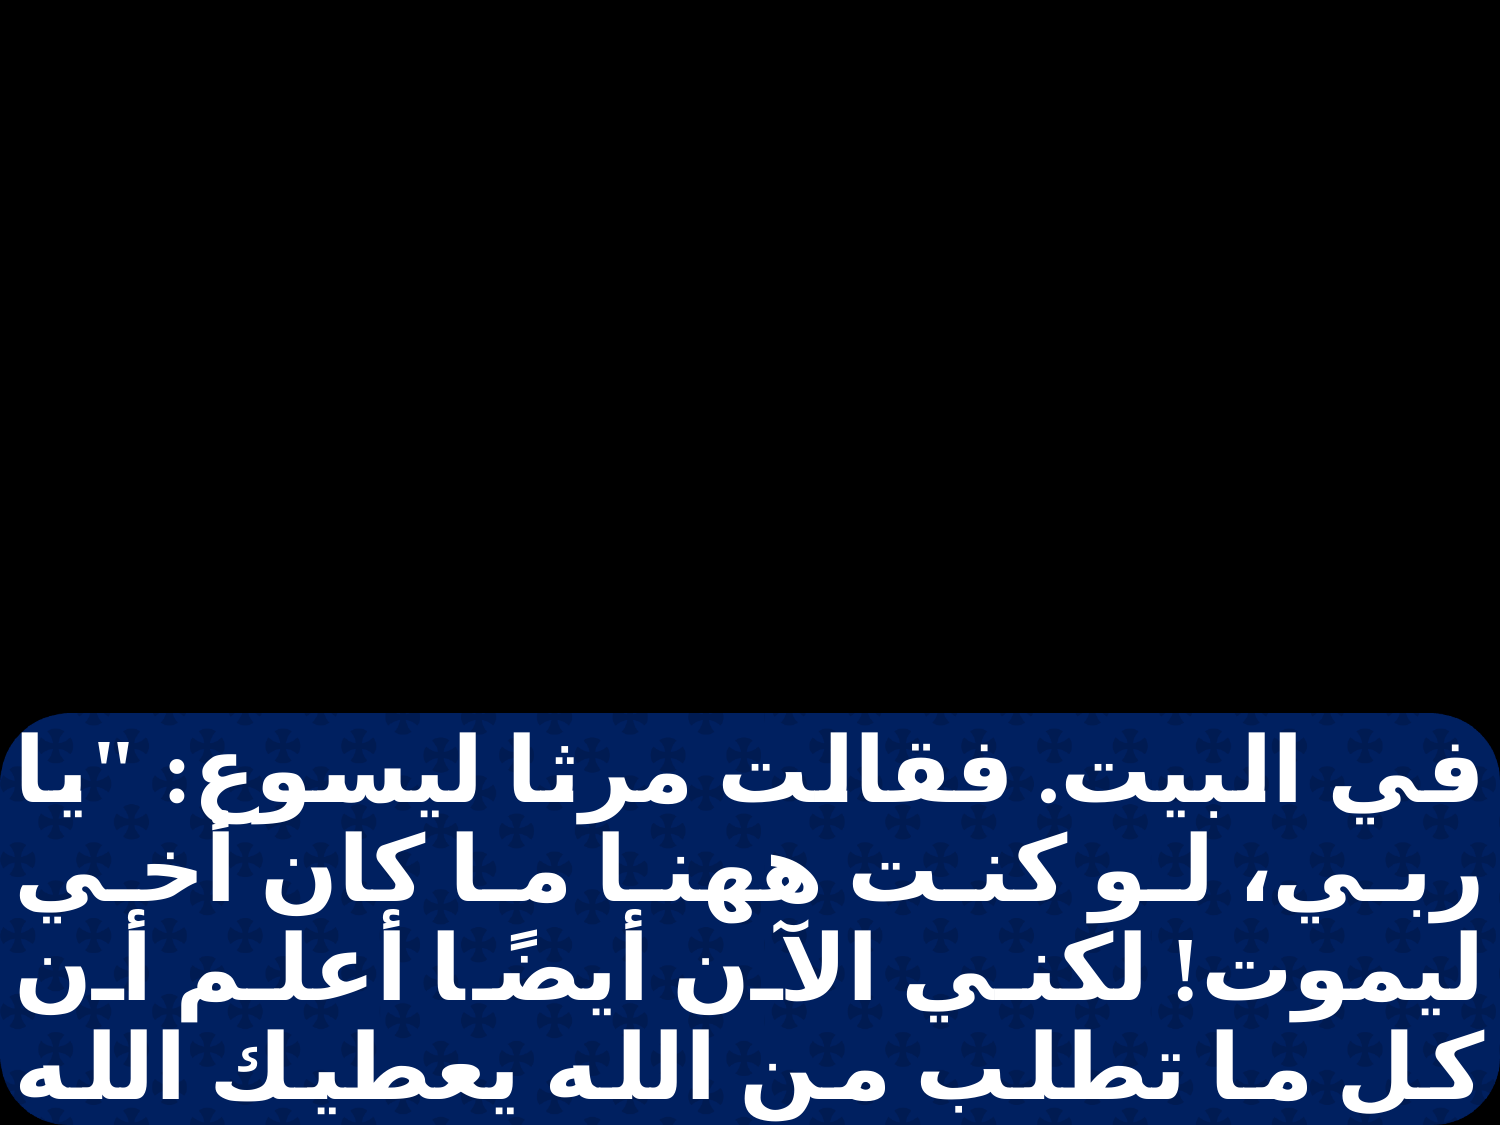

في البيت. فقالت مرثا ليسوع: "يا ربي، لو كنت ههنا ما كان أخي ليموت! لكني الآن أيضًا أعلم أن كل ما تطلب من الله يعطيك الله إياه". قال لها يسوع: "سيقوم أخوك". قالت له مرثا: "أنا أعلم